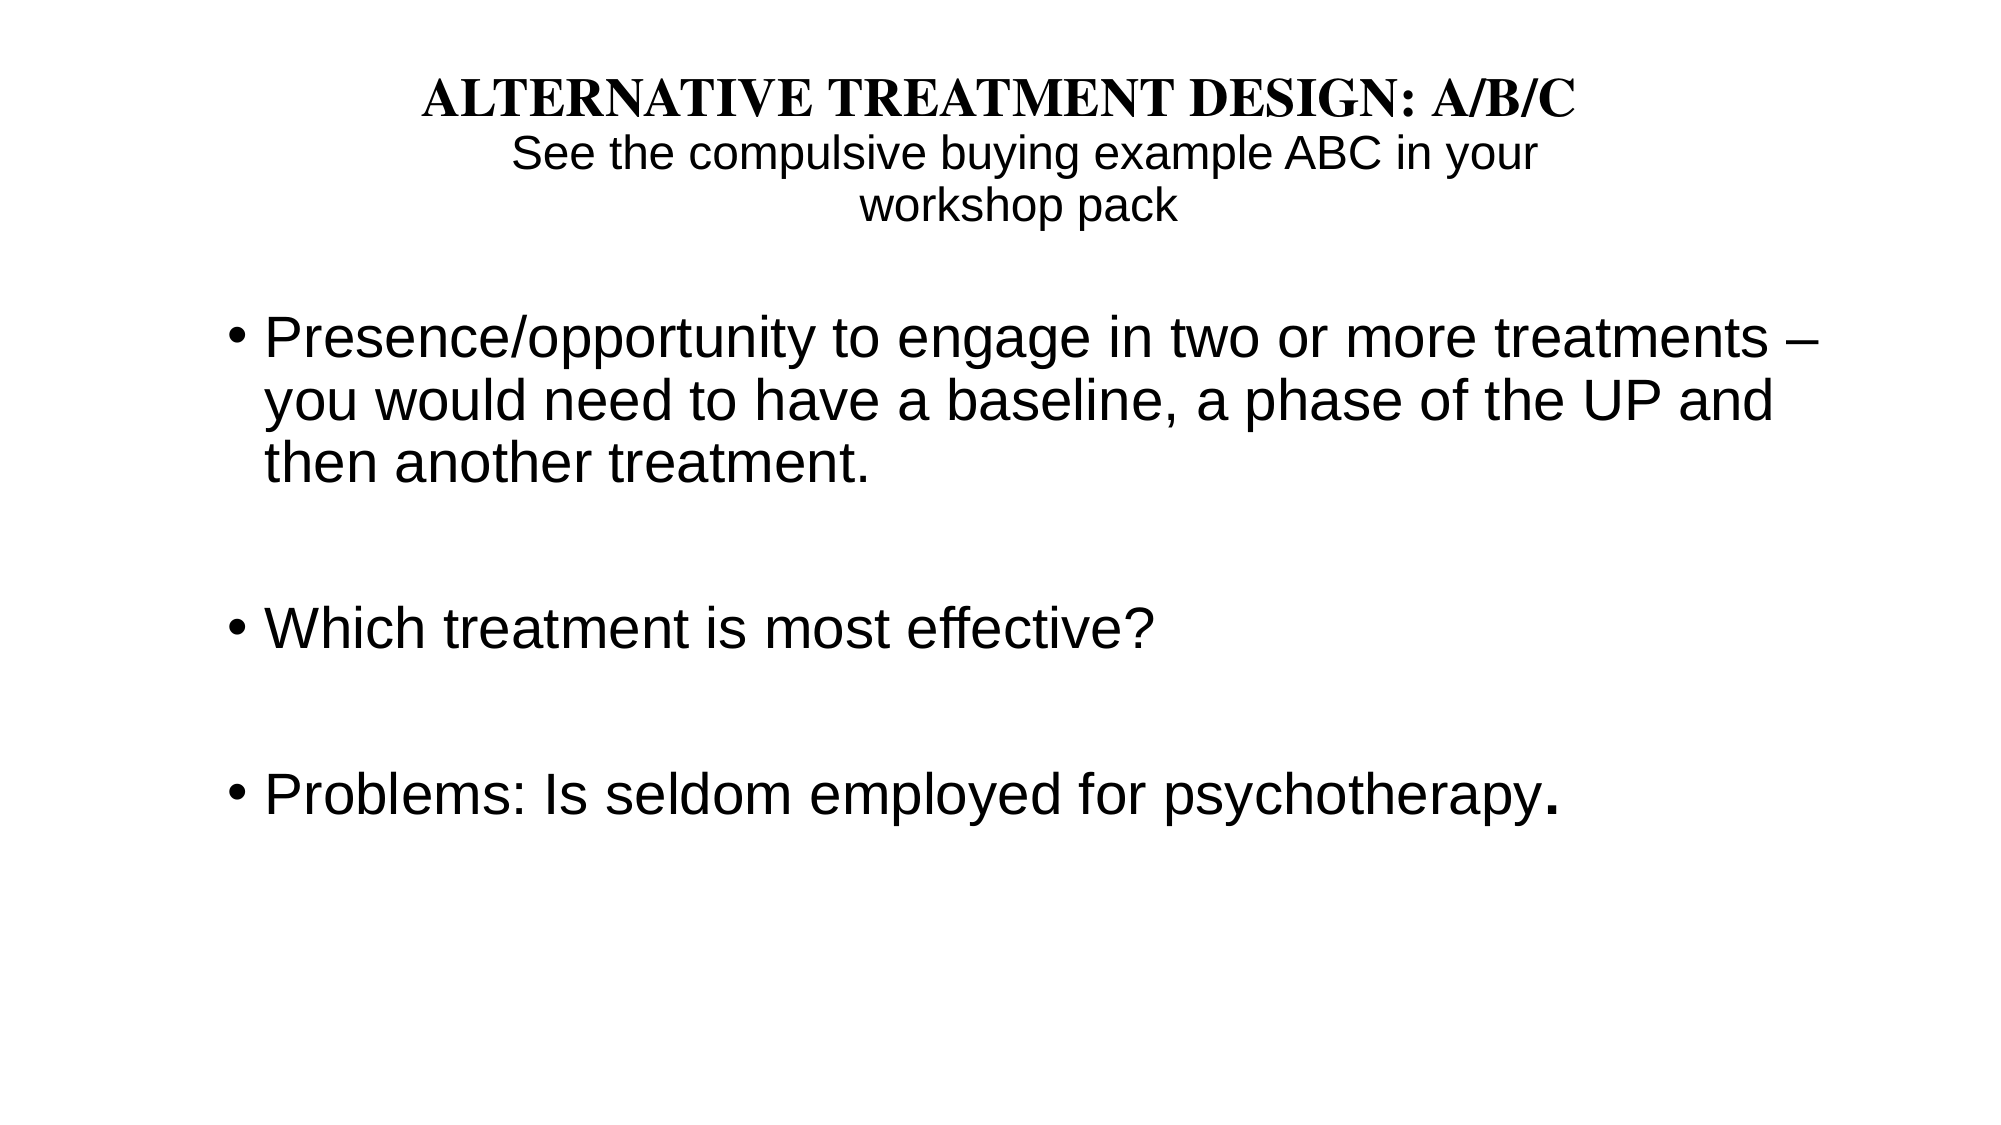

# ALTERNATIVE TREATMENT DESIGN: A/B/C See the compulsive buying example ABC in your workshop pack
Presence/opportunity to engage in two or more treatments – you would need to have a baseline, a phase of the UP and then another treatment.

Which treatment is most effective?

Problems: Is seldom employed for psychotherapy.